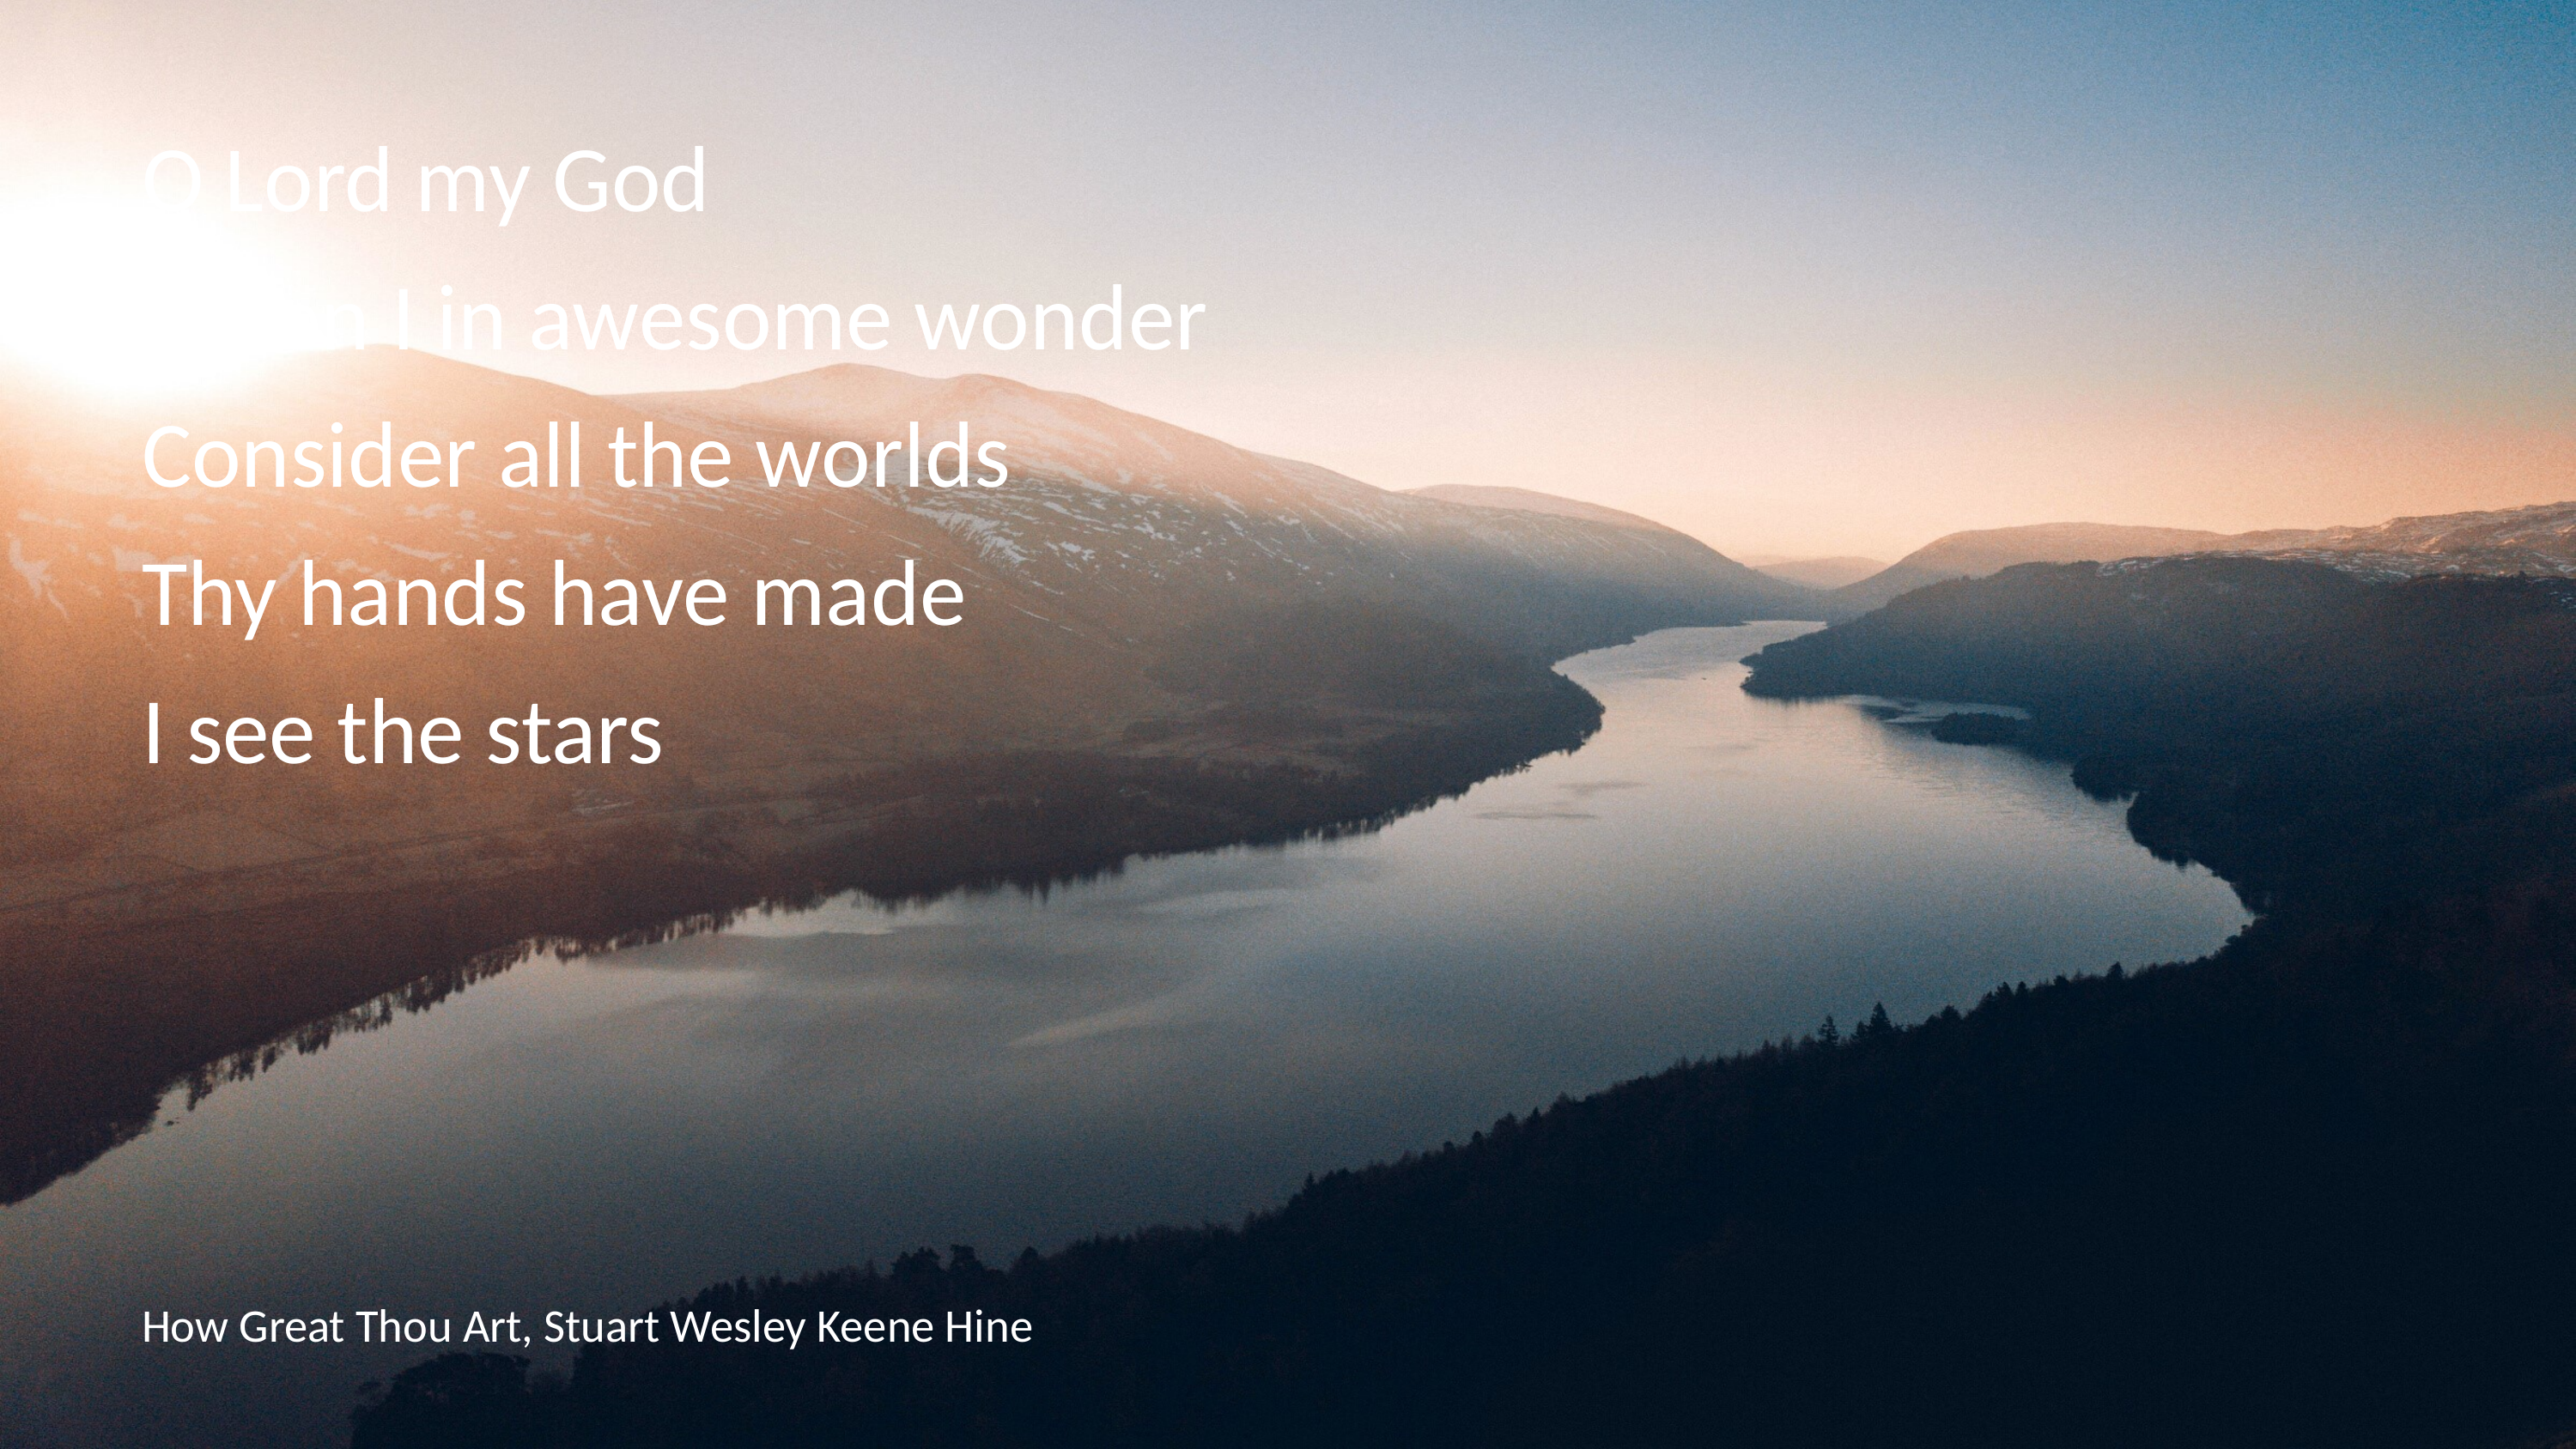

O Lord my God
When I in awesome wonder
Consider all the worlds
Thy hands have made
I see the stars

# How Great Thou Art, Stuart Wesley Keene Hine